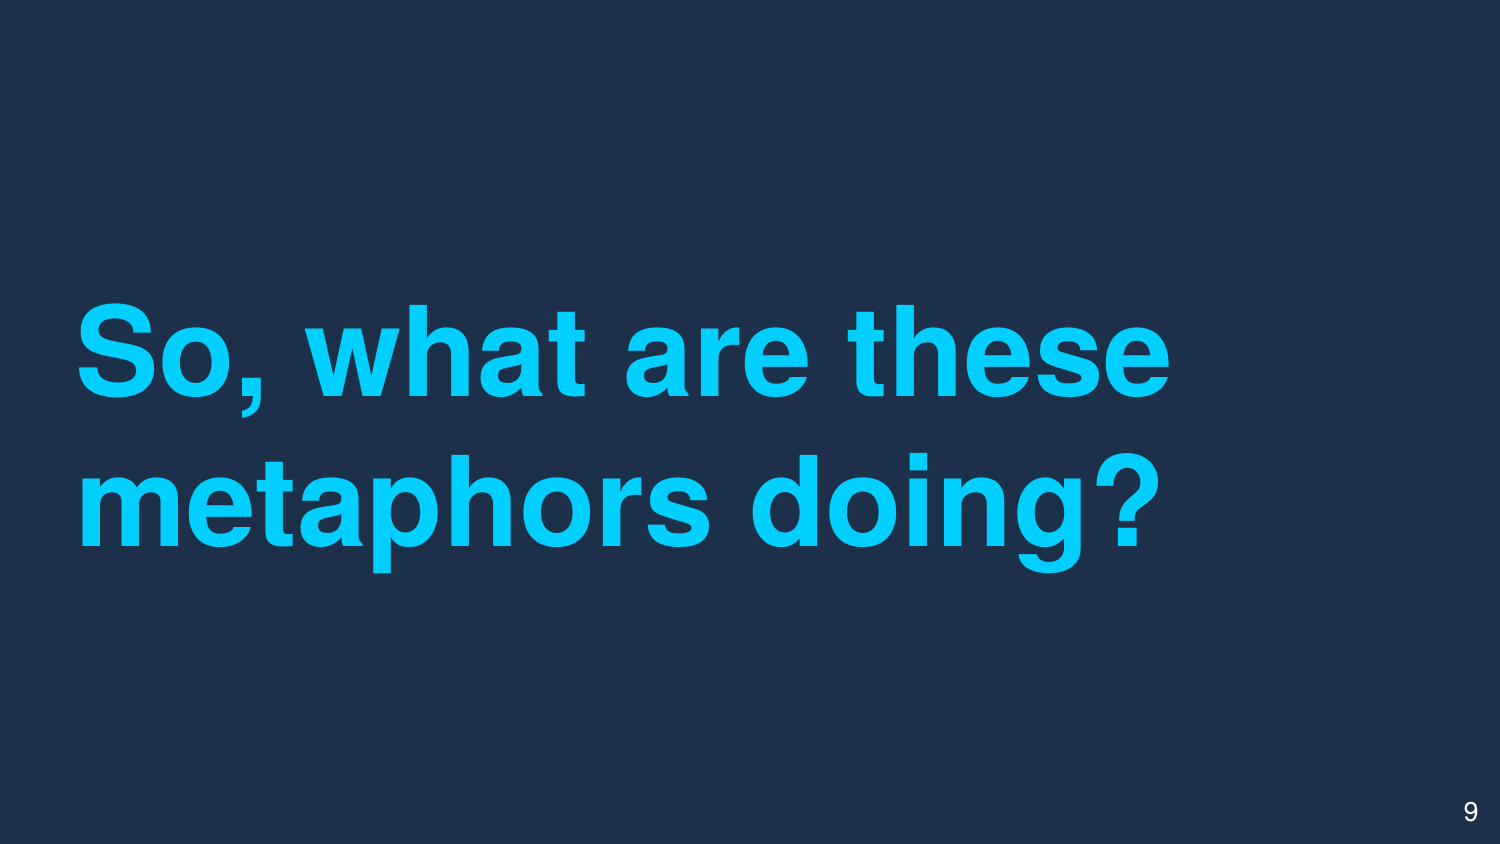

# So, what are these metaphors doing?
9